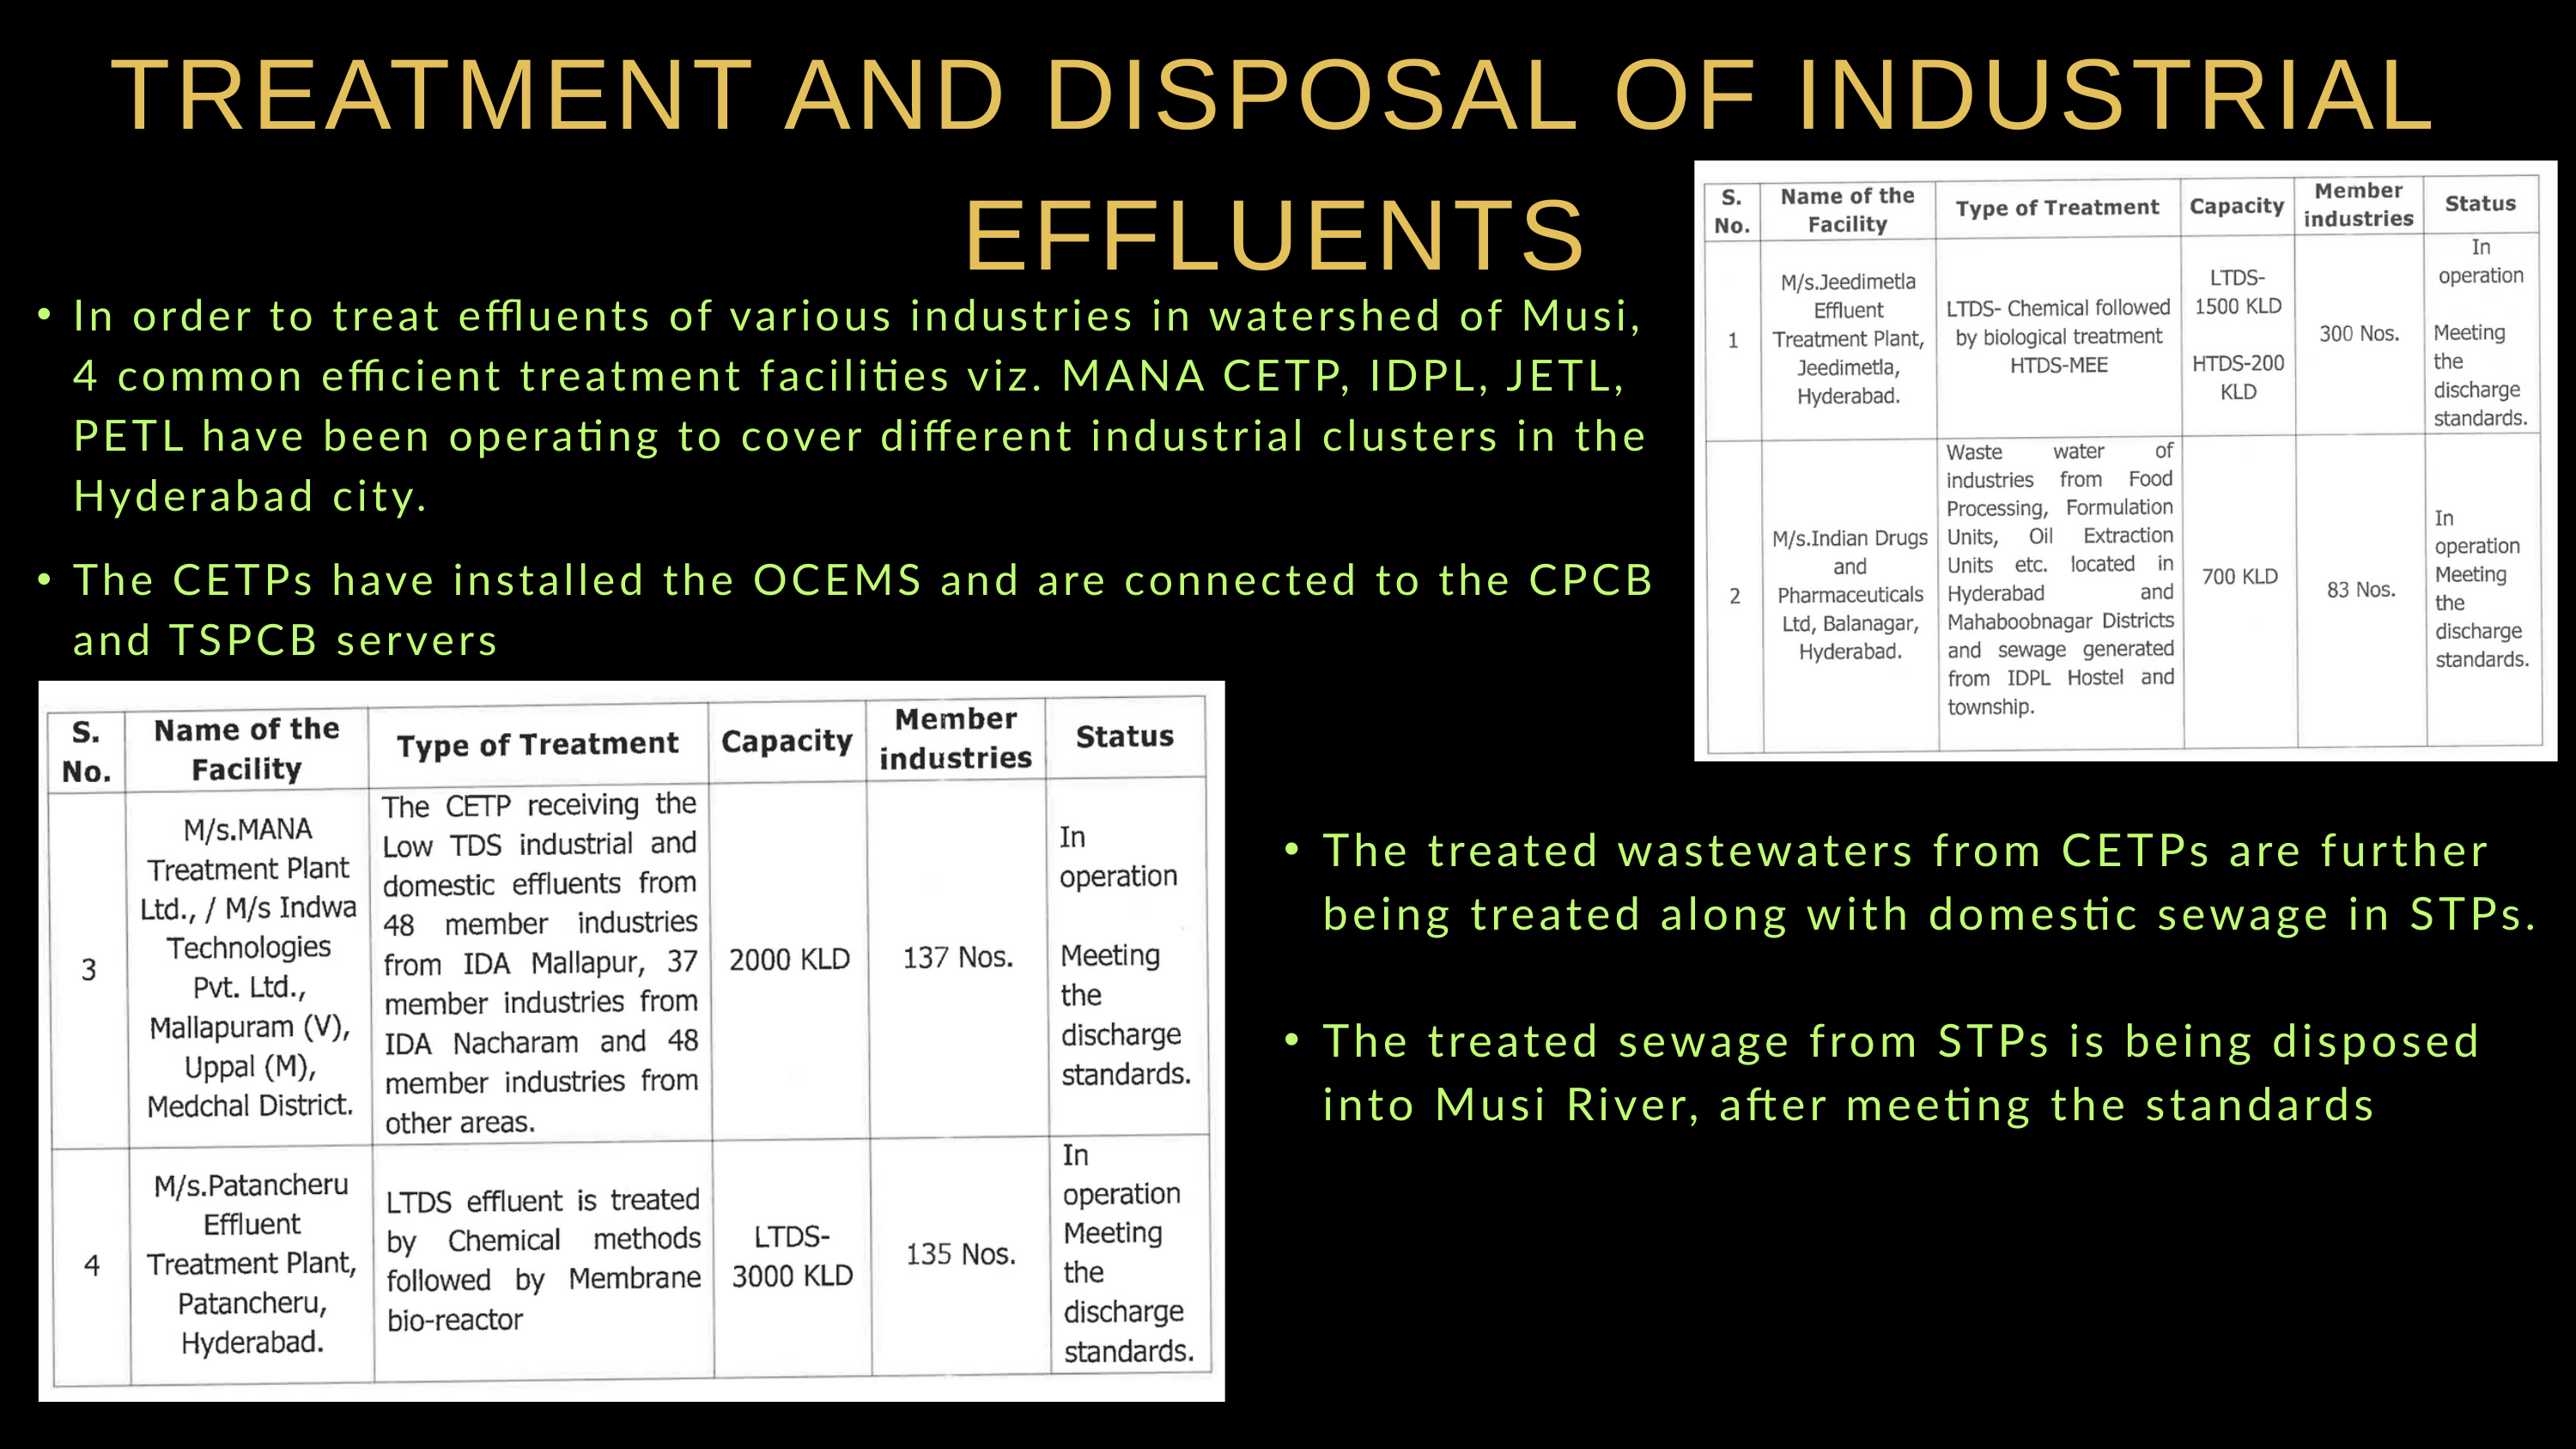

TREATMENT AND DISPOSAL OF INDUSTRIAL EFFLUENTS

In order to treat effluents of various industries in watershed of Musi, 4 common efficient treatment facilities viz. MANA CETP, IDPL, JETL, PETL have been operating to cover different industrial clusters in the Hyderabad city.
The CETPs have installed the OCEMS and are connected to the CPCB and TSPCB servers

The treated wastewaters from CETPs are further being treated along with domestic sewage in STPs.

The treated sewage from STPs is being disposed into Musi River, after meeting the standards